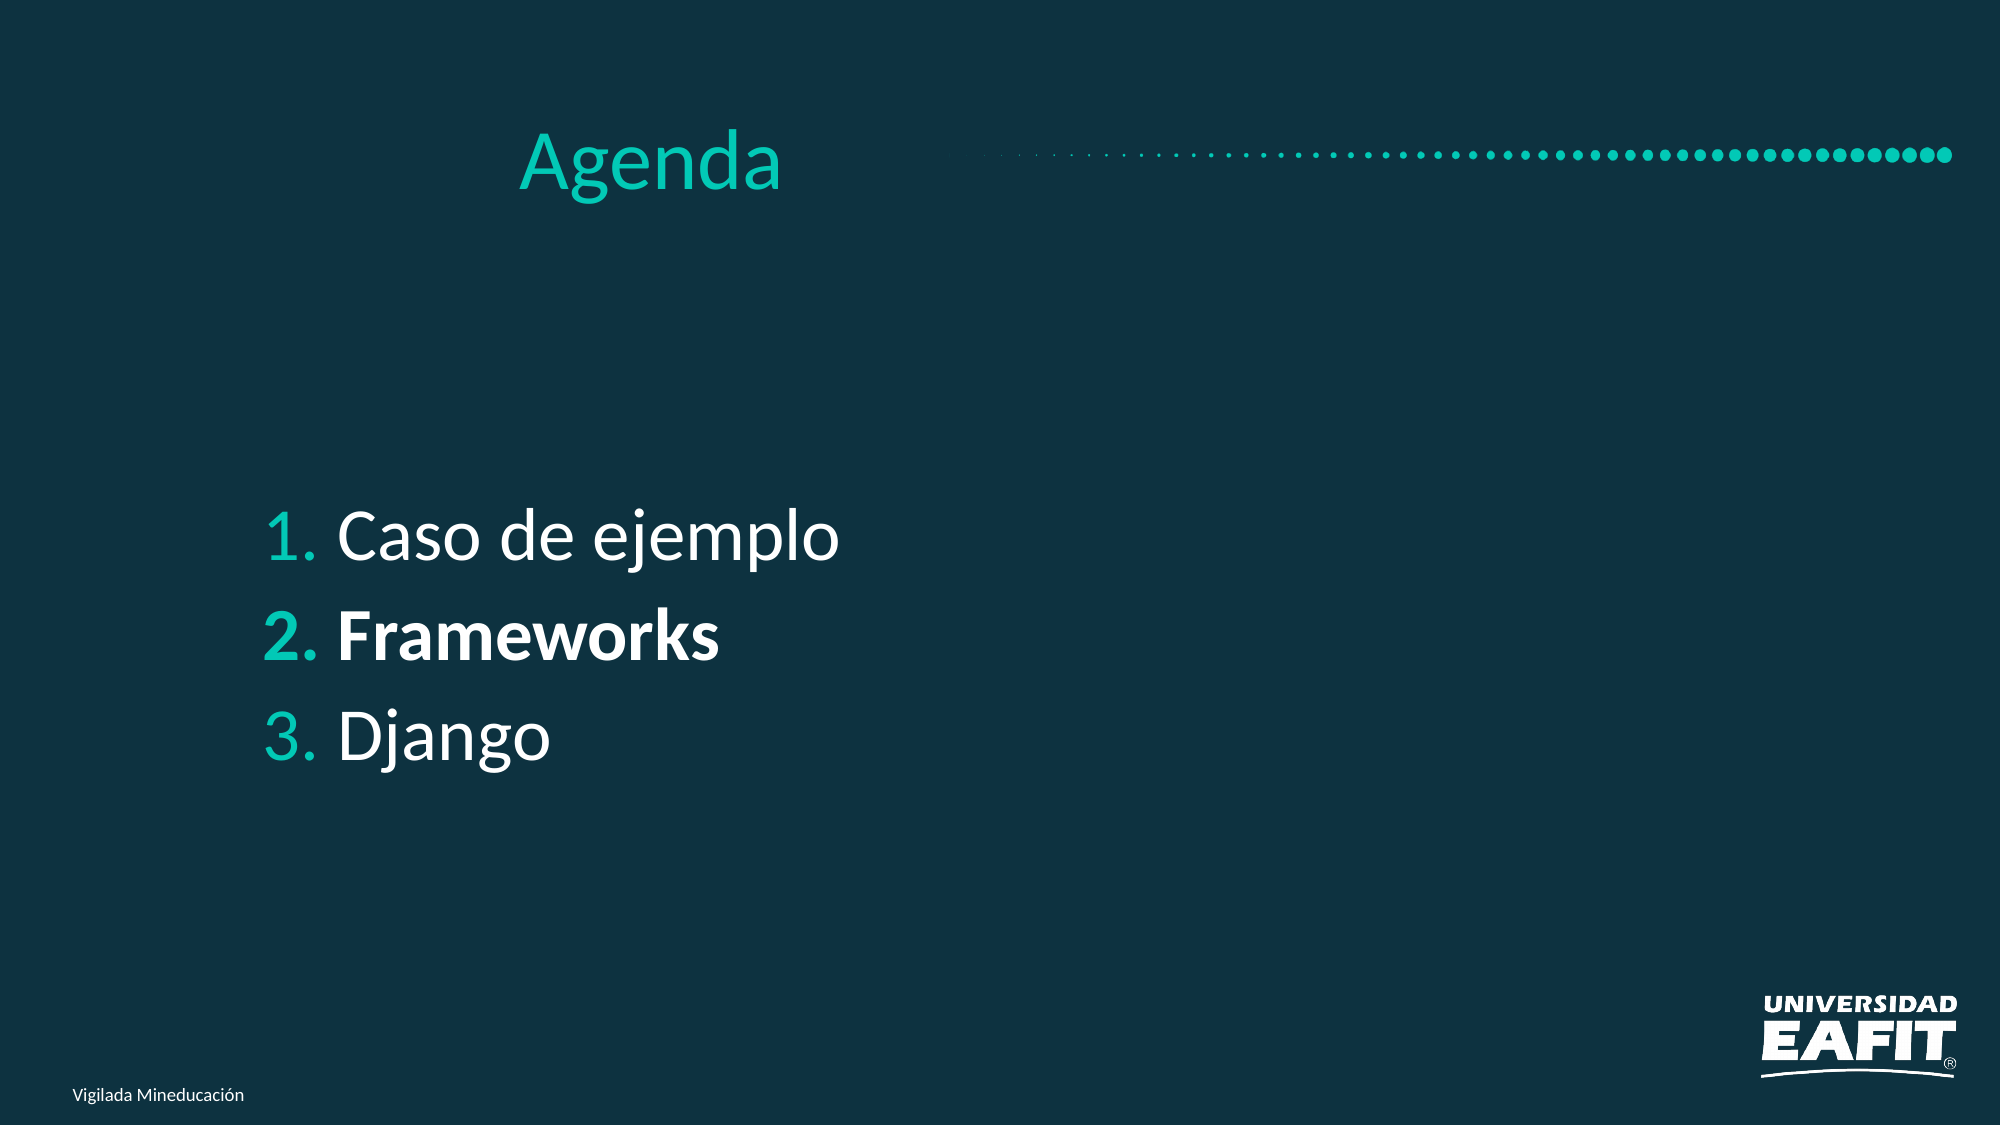

# Agenda
Caso de ejemplo
Frameworks
Django